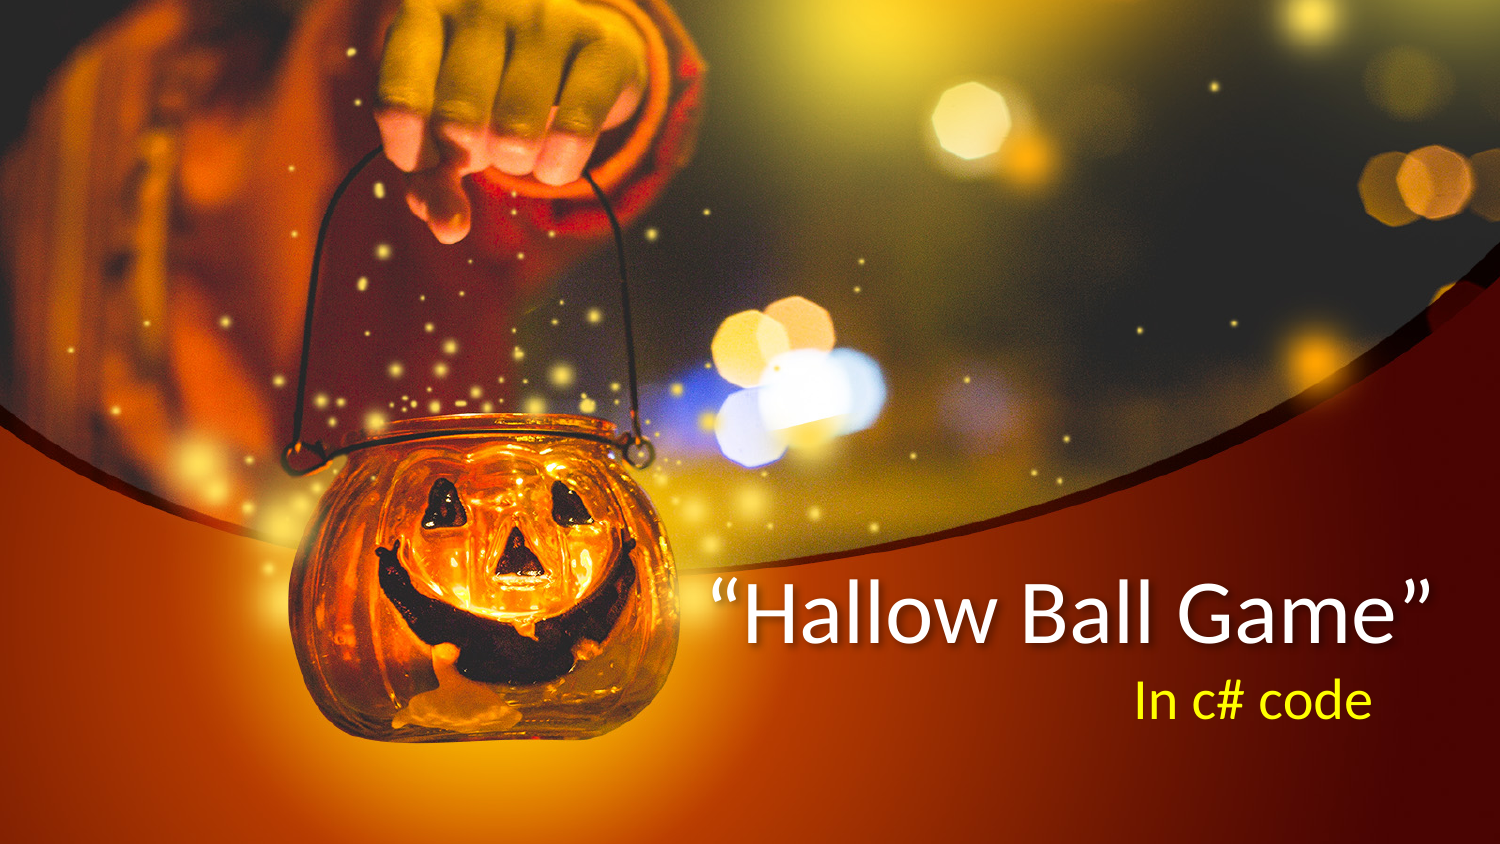

# “Hallow Ball Game”
In c# code